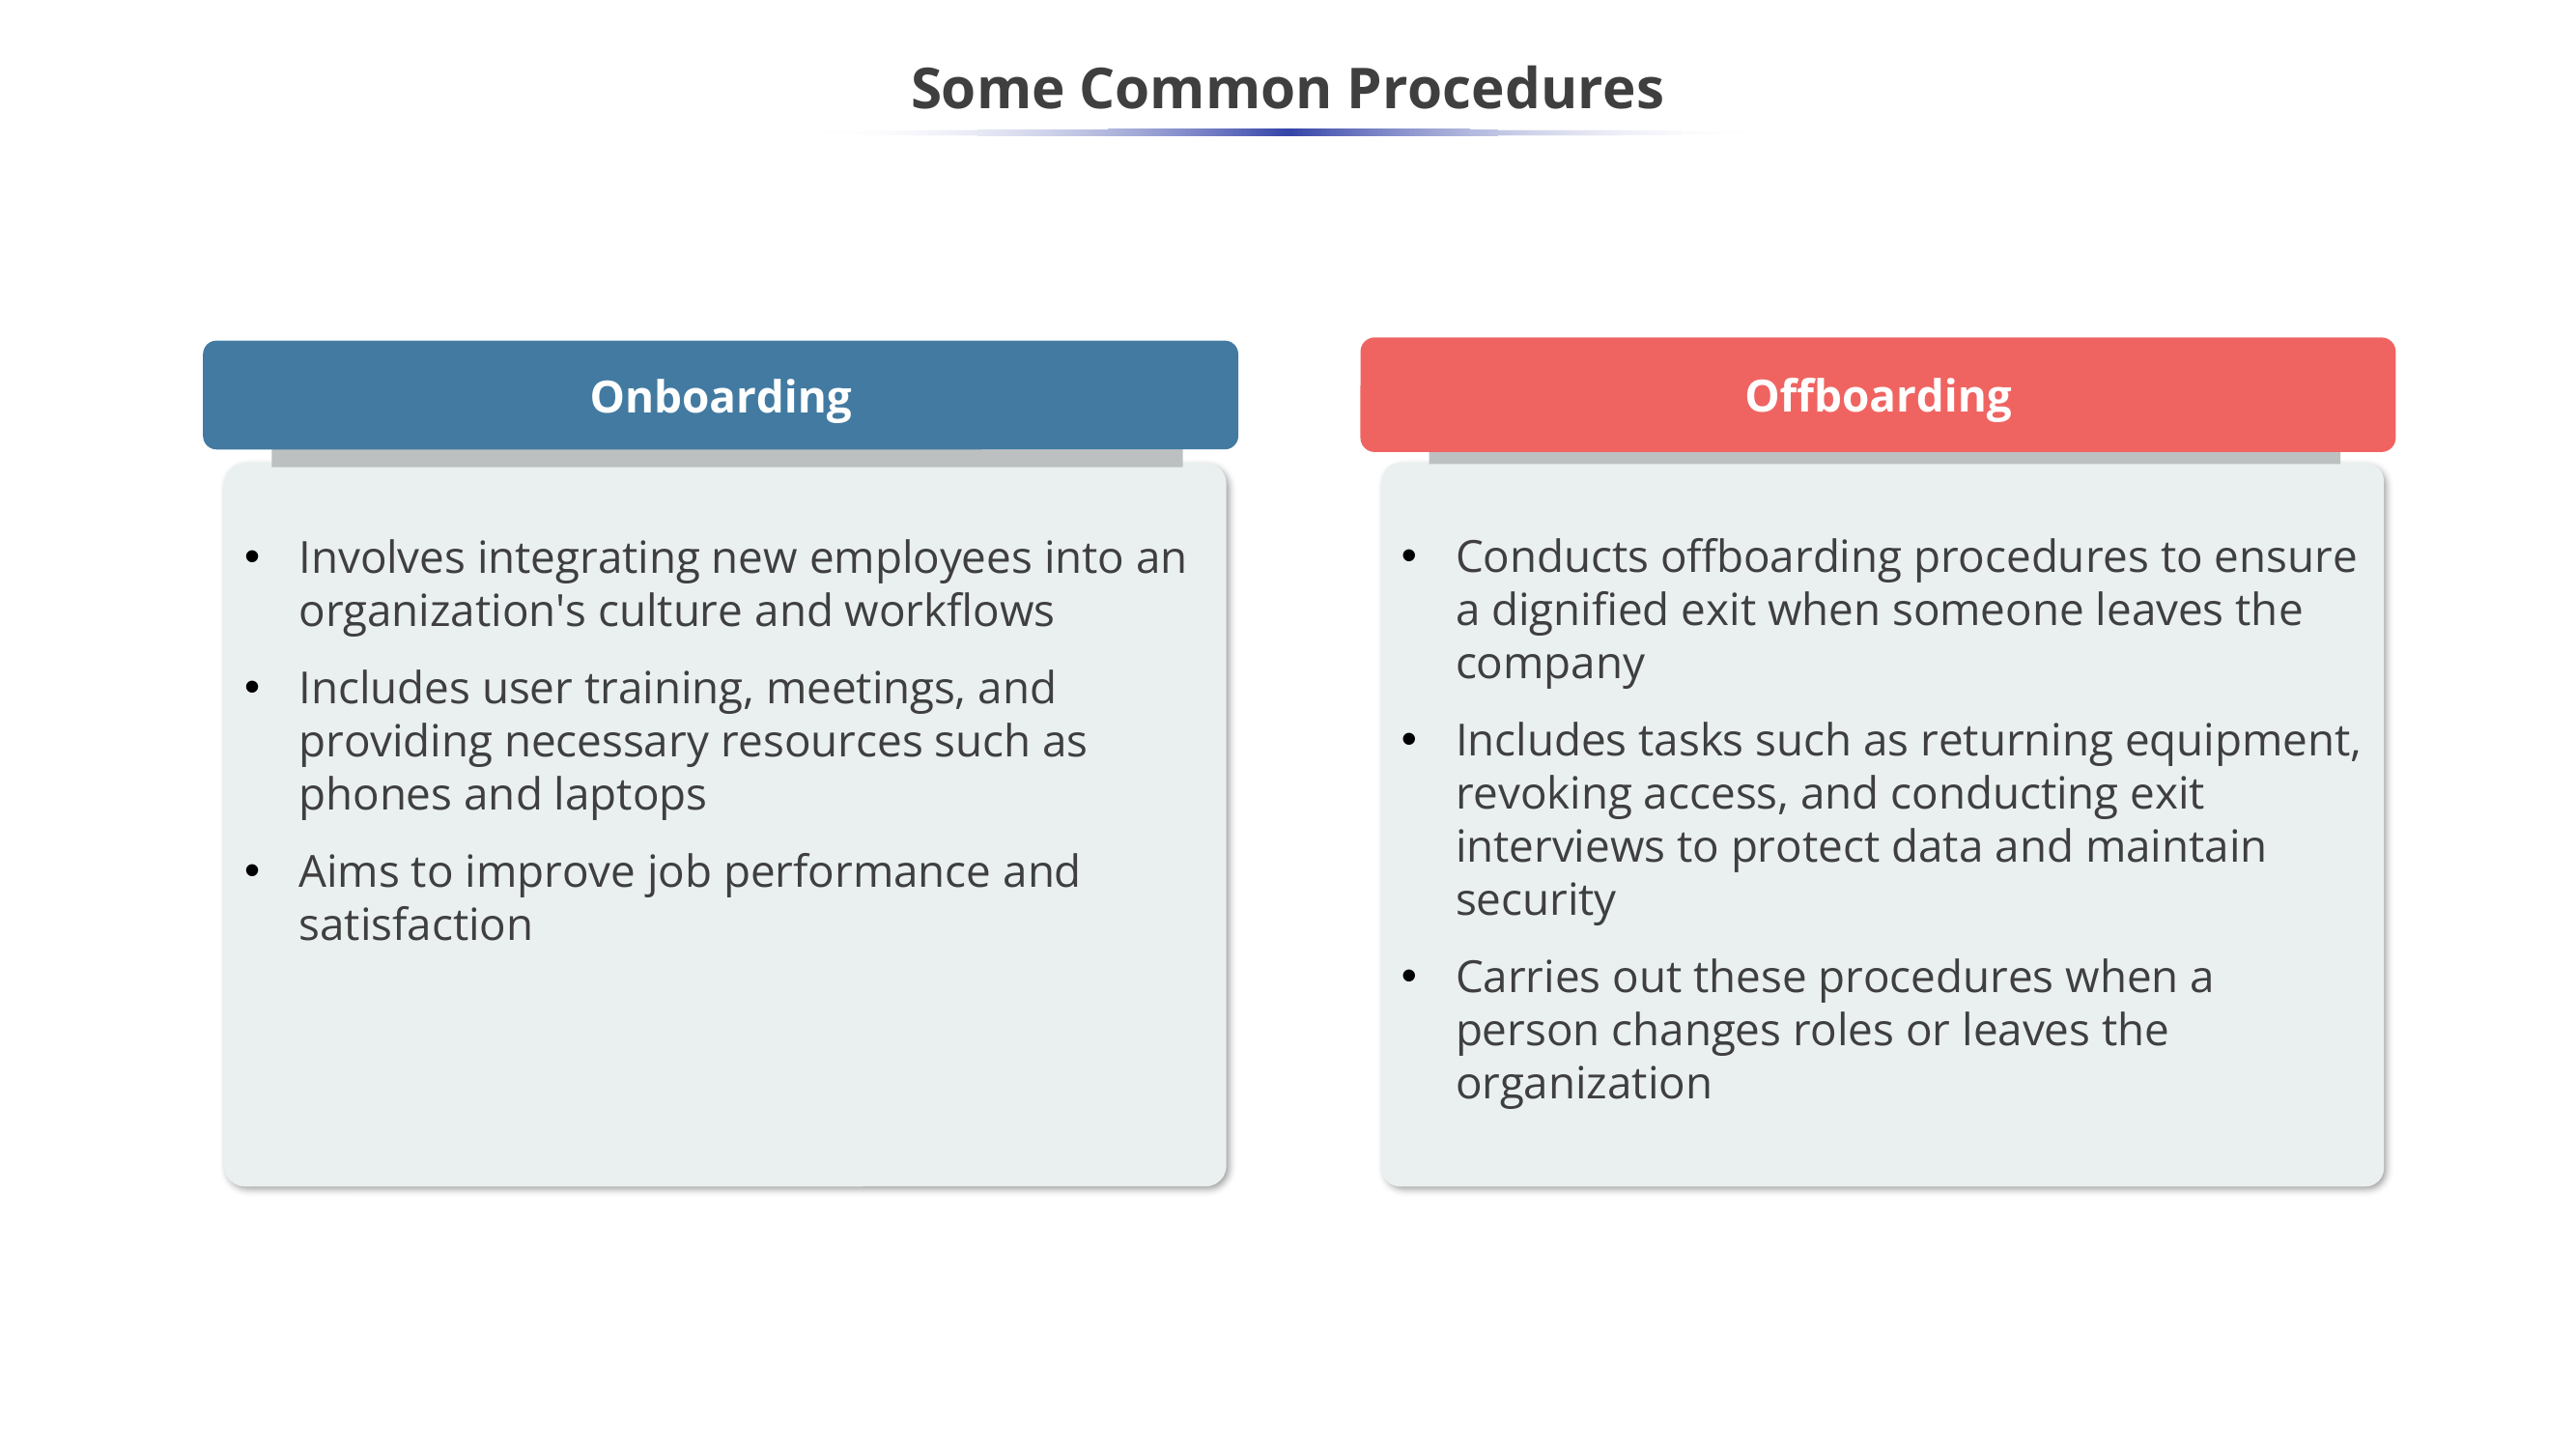

# Some Common Procedures

Offboarding

Conducts offboarding procedures to ensure a dignified exit when someone leaves the company

Includes tasks such as returning equipment, revoking access, and conducting exit interviews to protect data and maintain security

Carries out these procedures when a person changes roles or leaves the organization

Onboarding

Involves integrating new employees into an organization's culture and workflows

Includes user training, meetings, and providing necessary resources such as phones and laptops

Aims to improve job performance and satisfaction